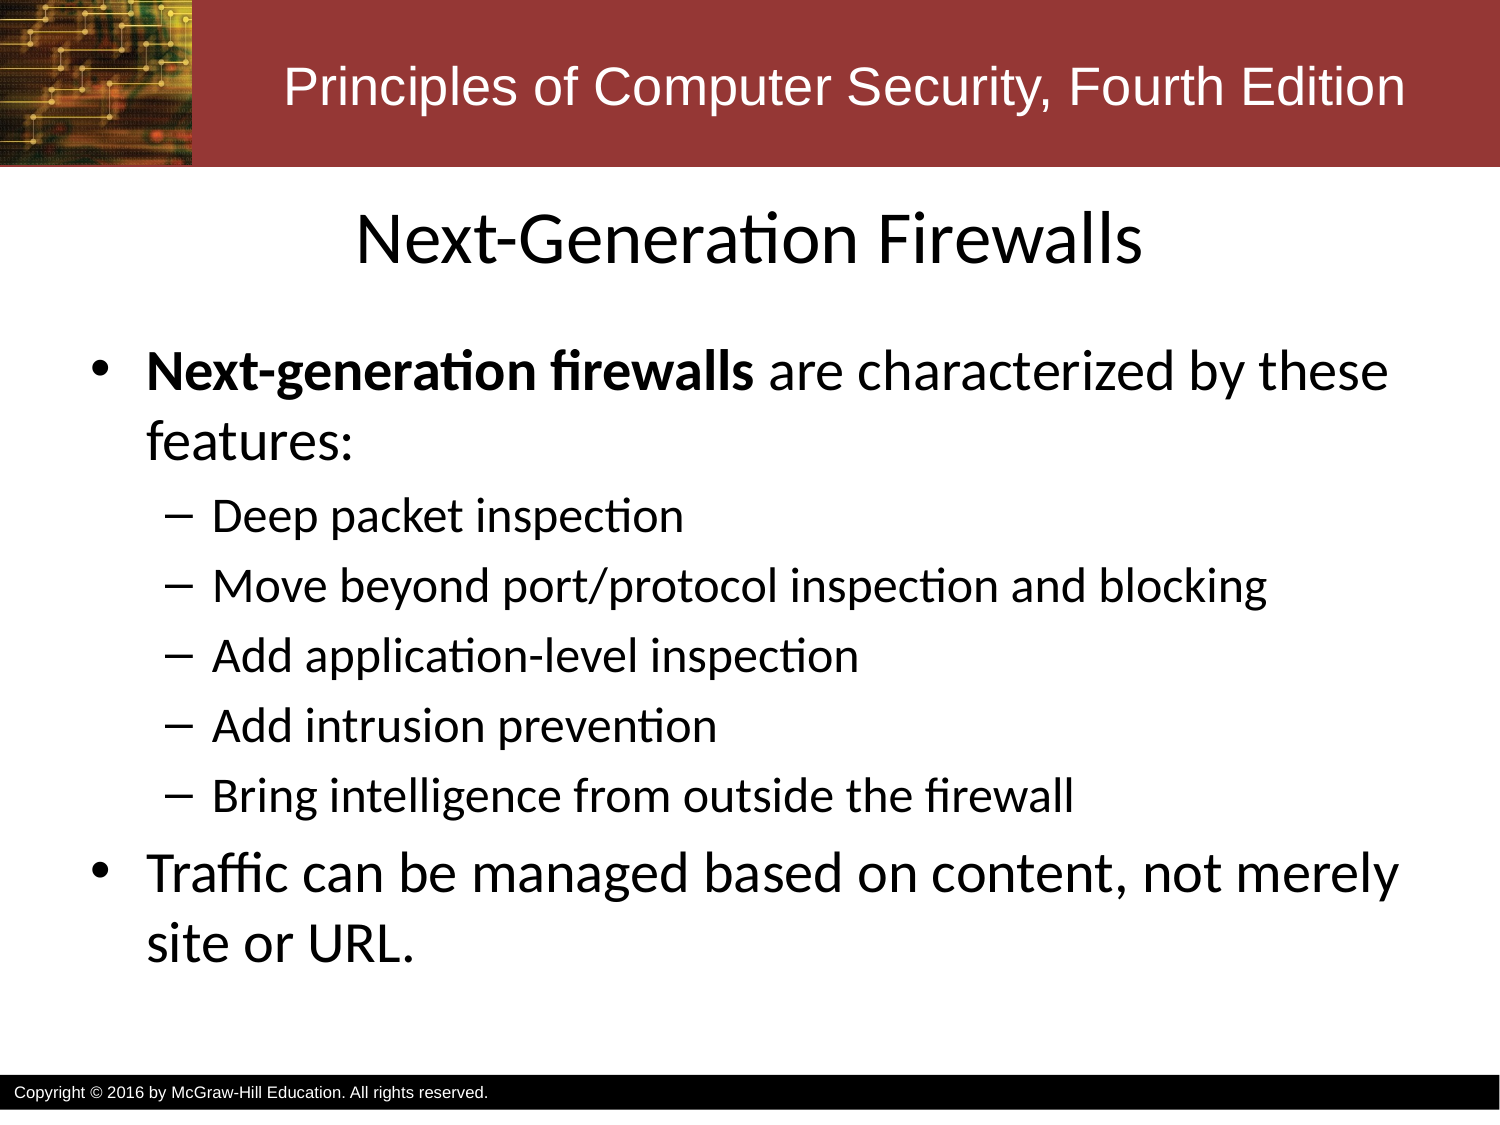

# Next-Generation Firewalls
Next-generation firewalls are characterized by these features:
Deep packet inspection
Move beyond port/protocol inspection and blocking
Add application-level inspection
Add intrusion prevention
Bring intelligence from outside the firewall
Traffic can be managed based on content, not merely site or URL.